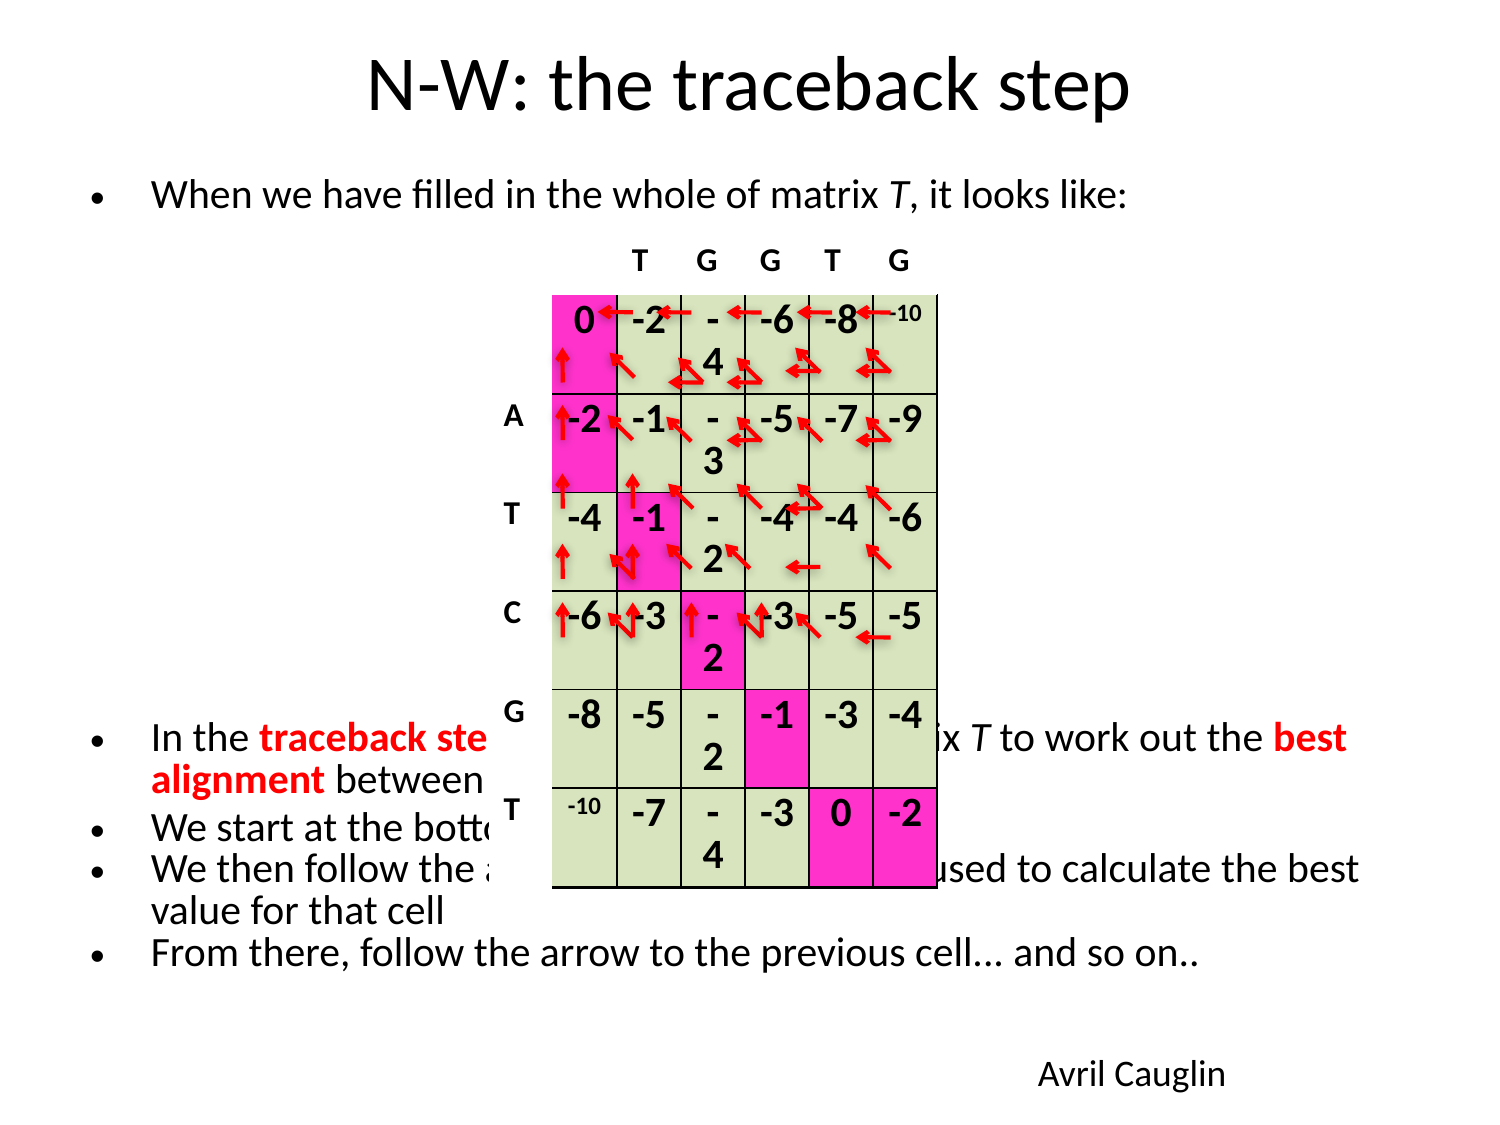

# N-W: the traceback step
When we have filled in the whole of matrix T, it looks like:

In the traceback step we use the filled-in matrix T to work out the best alignment between the two sequences S1 & S2
We start at the bottom right cell of matrix T
We then follow the arrow to the previous cell used to calculate the best value for that cell
From there, follow the arrow to the previous cell... and so on..

|  |  | T | G | G | T | G |
| --- | --- | --- | --- | --- | --- | --- |
|  | 0 | -2 | -4 | -6 | -8 | -10 |
| A | -2 | -1 | -3 | -5 | -7 | -9 |
| T | -4 | -1 | -2 | -4 | -4 | -6 |
| C | -6 | -3 | -2 | -3 | -5 | -5 |
| G | -8 | -5 | -2 | -1 | -3 | -4 |
| T | -10 | -7 | -4 | -3 | 0 | -2 |
|  |  | T | G | G | T | G |
| --- | --- | --- | --- | --- | --- | --- |
|  | 0 | -2 | -4 | -6 | -8 | -10 |
| A | -2 | -1 | -3 | -5 | -7 | -9 |
| T | -4 | -1 | -2 | -4 | -4 | -6 |
| C | -6 | -3 | -2 | -3 | -5 | -5 |
| G | -8 | -5 | -2 | -1 | -3 | -4 |
| T | -10 | -7 | -4 | -3 | 0 | -2 |
|  |  | T | G | G | T | G |
| --- | --- | --- | --- | --- | --- | --- |
|  | 0 | -2 | -4 | -6 | -8 | -10 |
| A | -2 | -1 | -3 | -5 | -7 | -9 |
| T | -4 | -1 | -2 | -4 | -4 | -6 |
| C | -6 | -3 | -2 | -3 | -5 | -5 |
| G | -8 | -5 | -2 | -1 | -3 | -4 |
| T | -10 | -7 | -4 | -3 | 0 | -2 |
|  |  | T | G | G | T | G |
| --- | --- | --- | --- | --- | --- | --- |
|  | 0 | -2 | -4 | -6 | -8 | -10 |
| A | -2 | -1 | -3 | -5 | -7 | -9 |
| T | -4 | -1 | -2 | -4 | -4 | -6 |
| C | -6 | -3 | -2 | -3 | -5 | -5 |
| G | -8 | -5 | -2 | -1 | -3 | -4 |
| T | -10 | -7 | -4 | -3 | 0 | -2 |
|  |  | T | G | G | T | G |
| --- | --- | --- | --- | --- | --- | --- |
|  | 0 | -2 | -4 | -6 | -8 | -10 |
| A | -2 | -1 | -3 | -5 | -7 | -9 |
| T | -4 | -1 | -2 | -4 | -4 | -6 |
| C | -6 | -3 | -2 | -3 | -5 | -5 |
| G | -8 | -5 | -2 | -1 | -3 | -4 |
| T | -10 | -7 | -4 | -3 | 0 | -2 |
|  |  | T | G | G | T | G |
| --- | --- | --- | --- | --- | --- | --- |
|  | 0 | -2 | -4 | -6 | -8 | -10 |
| A | -2 | -1 | -3 | -5 | -7 | -9 |
| T | -4 | -1 | -2 | -4 | -4 | -6 |
| C | -6 | -3 | -2 | -3 | -5 | -5 |
| G | -8 | -5 | -2 | -1 | -3 | -4 |
| T | -10 | -7 | -4 | -3 | 0 | -2 |
|  |  | T | G | G | T | G |
| --- | --- | --- | --- | --- | --- | --- |
|  | 0 | -2 | -4 | -6 | -8 | -10 |
| A | -2 | -1 | -3 | -5 | -7 | -9 |
| T | -4 | -1 | -2 | -4 | -4 | -6 |
| C | -6 | -3 | -2 | -3 | -5 | -5 |
| G | -8 | -5 | -2 | -1 | -3 | -4 |
| T | -10 | -7 | -4 | -3 | 0 | -2 |
|  |  | T | G | G | T | G |
| --- | --- | --- | --- | --- | --- | --- |
|  | 0 | -2 | -4 | -6 | -8 | -10 |
| A | -2 | -1 | -3 | -5 | -7 | -9 |
| T | -4 | -1 | -2 | -4 | -4 | -6 |
| C | -6 | -3 | -2 | -3 | -5 | -5 |
| G | -8 | -5 | -2 | -1 | -3 | -4 |
| T | -10 | -7 | -4 | -3 | 0 | -2 |
Avril Cauglin